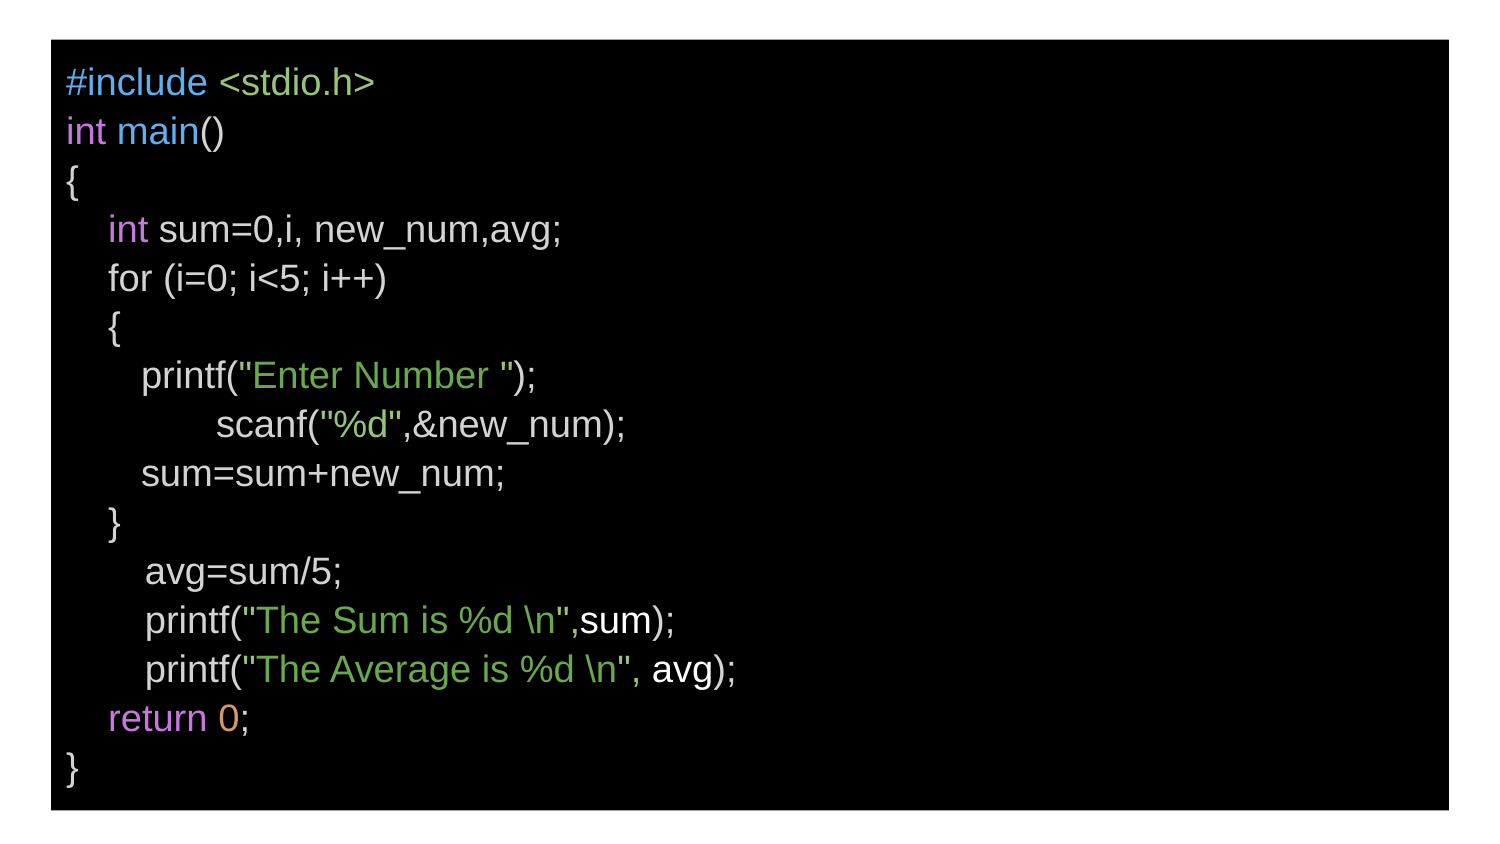

#include <stdio.h>
int main()
{
    int sum=0,i, new_num,avg;
    for (i=0; i<5; i++)
    {
    	printf("Enter Number ");
		scanf("%d",&new_num);
     	sum=sum+new_num;
    }
 avg=sum/5;
 printf("The Sum is %d \n",sum);
 printf("The Average is %d \n", avg);
    return 0;
}

#